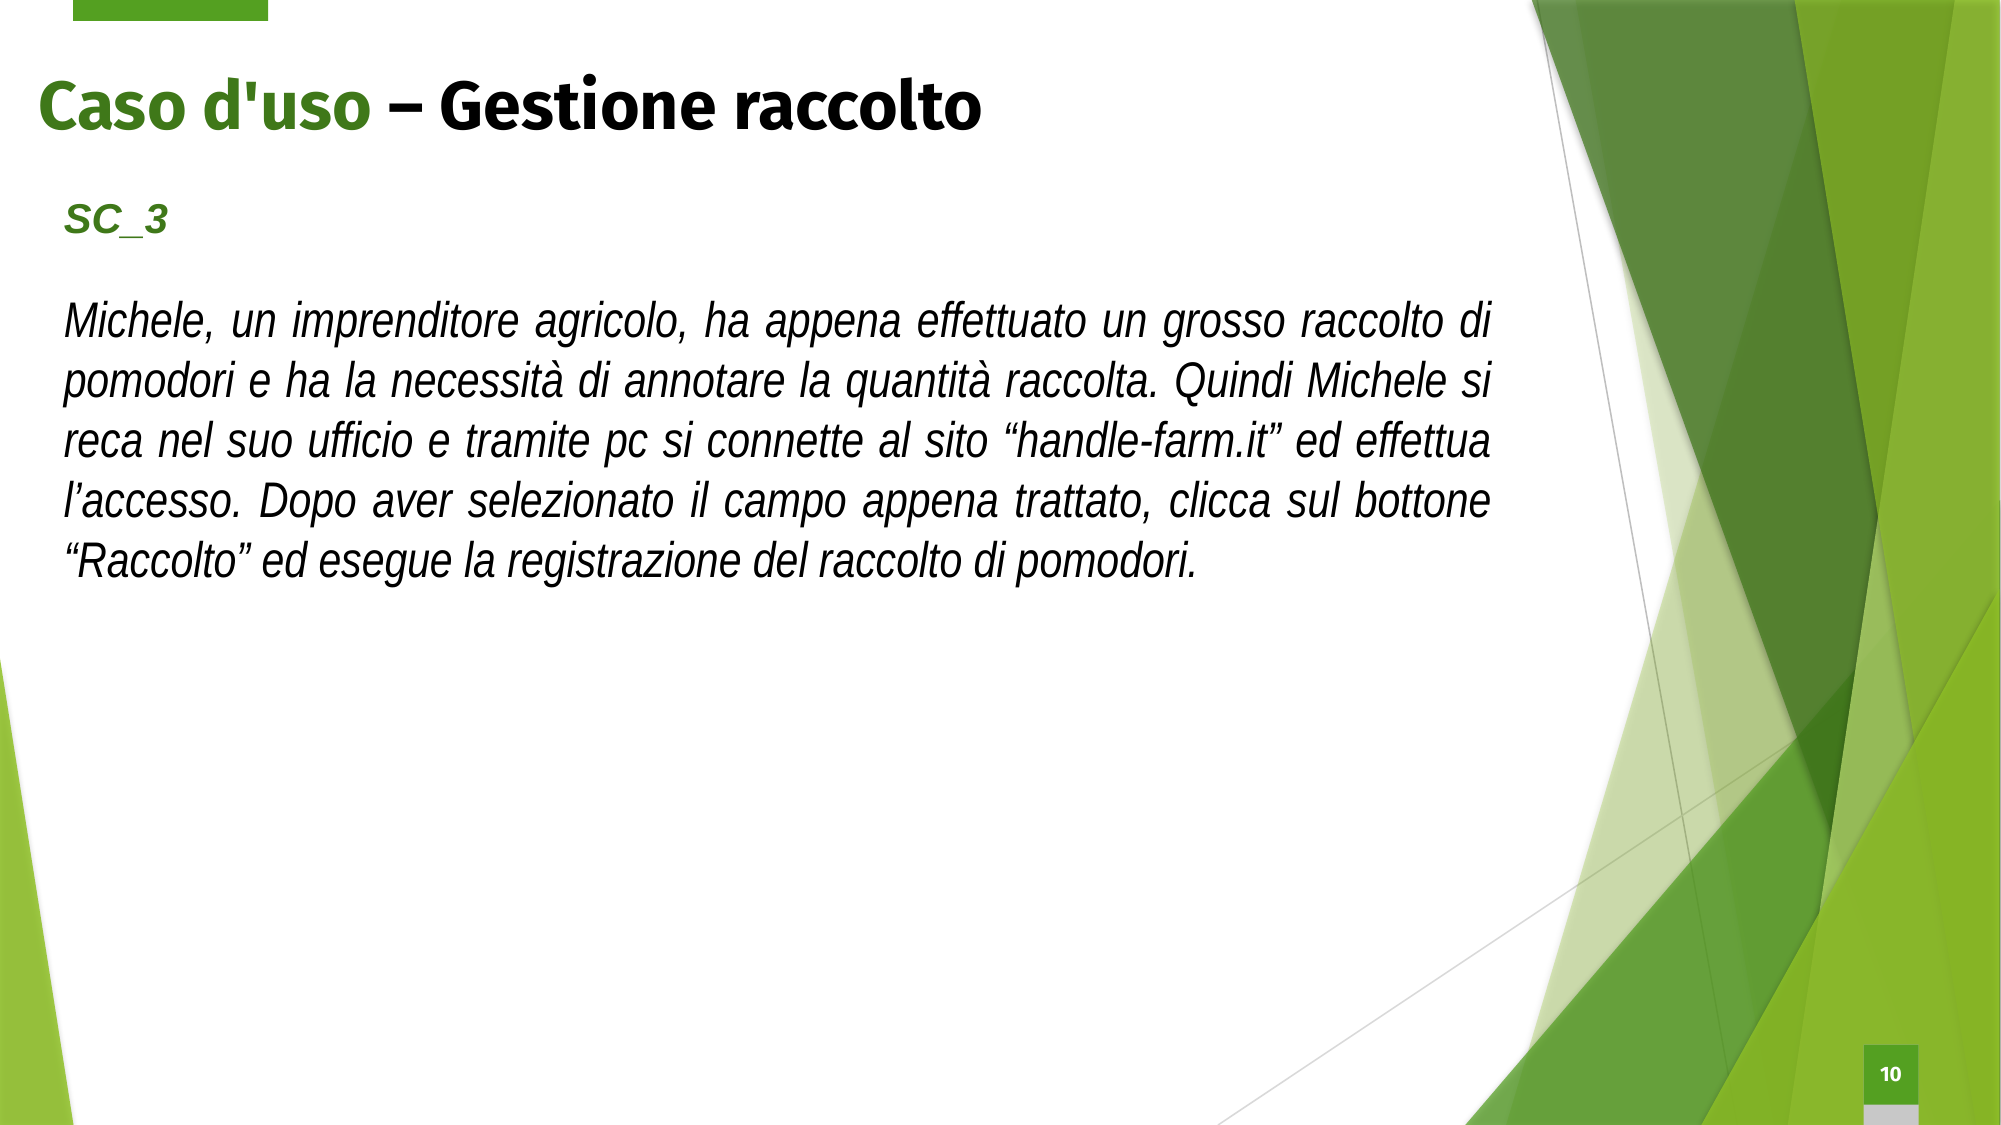

# Caso d'uso – Gestione raccolto
SC_3

Michele, un imprenditore agricolo, ha appena effettuato un grosso raccolto di pomodori e ha la necessità di annotare la quantità raccolta. Quindi Michele si reca nel suo ufficio e tramite pc si connette al sito “handle-farm.it” ed effettua l’accesso. Dopo aver selezionato il campo appena trattato, clicca sul bottone “Raccolto” ed esegue la registrazione del raccolto di pomodori.